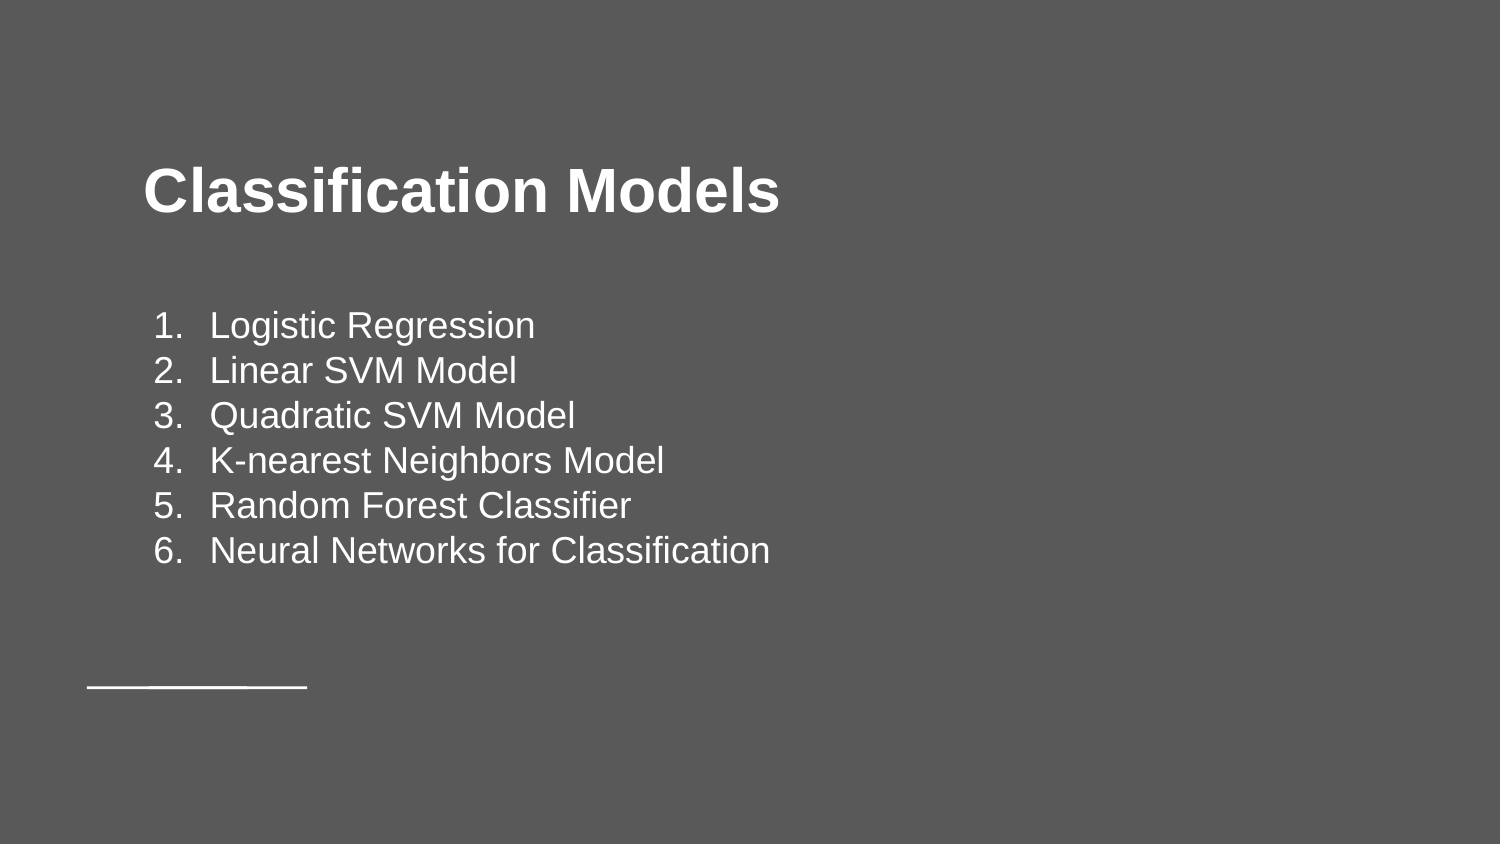

# Classification Models
Logistic Regression
Linear SVM Model
Quadratic SVM Model
K-nearest Neighbors Model
Random Forest Classifier
Neural Networks for Classification